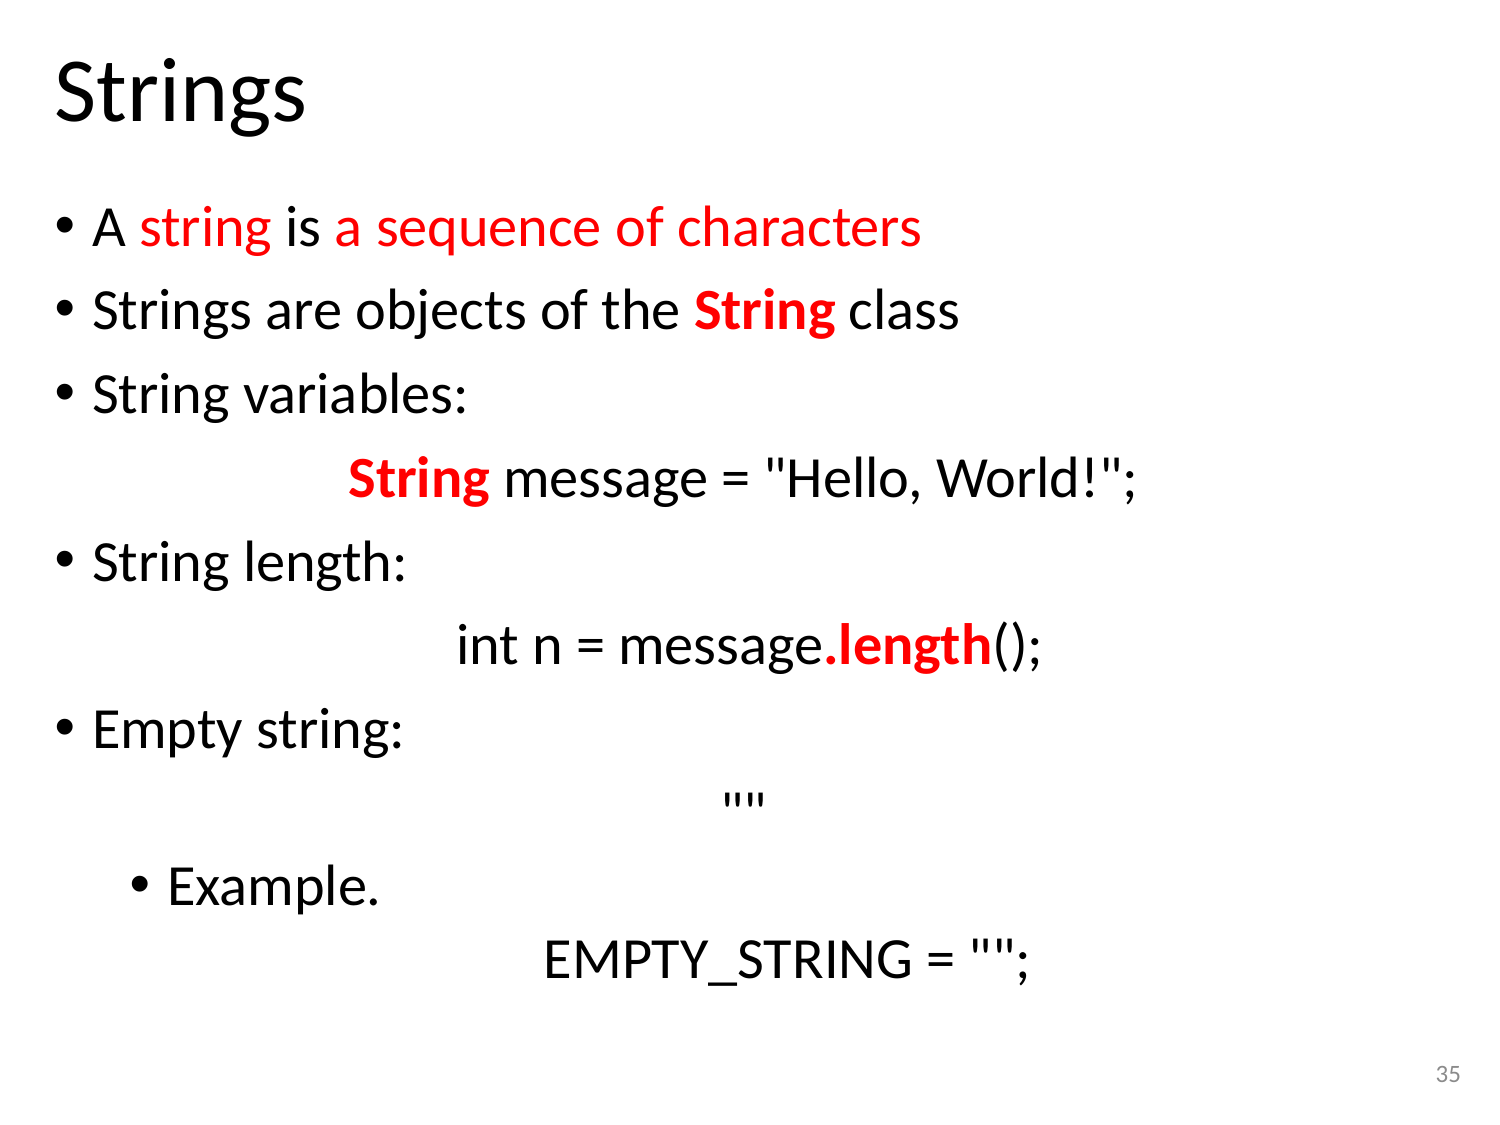

# Strings
A string is a sequence of characters
Strings are objects of the String class
String variables:
String message = "Hello, World!";
String length:
int n = message.length();
Empty string:
""
Example.
EMPTY_STRING = "";
35